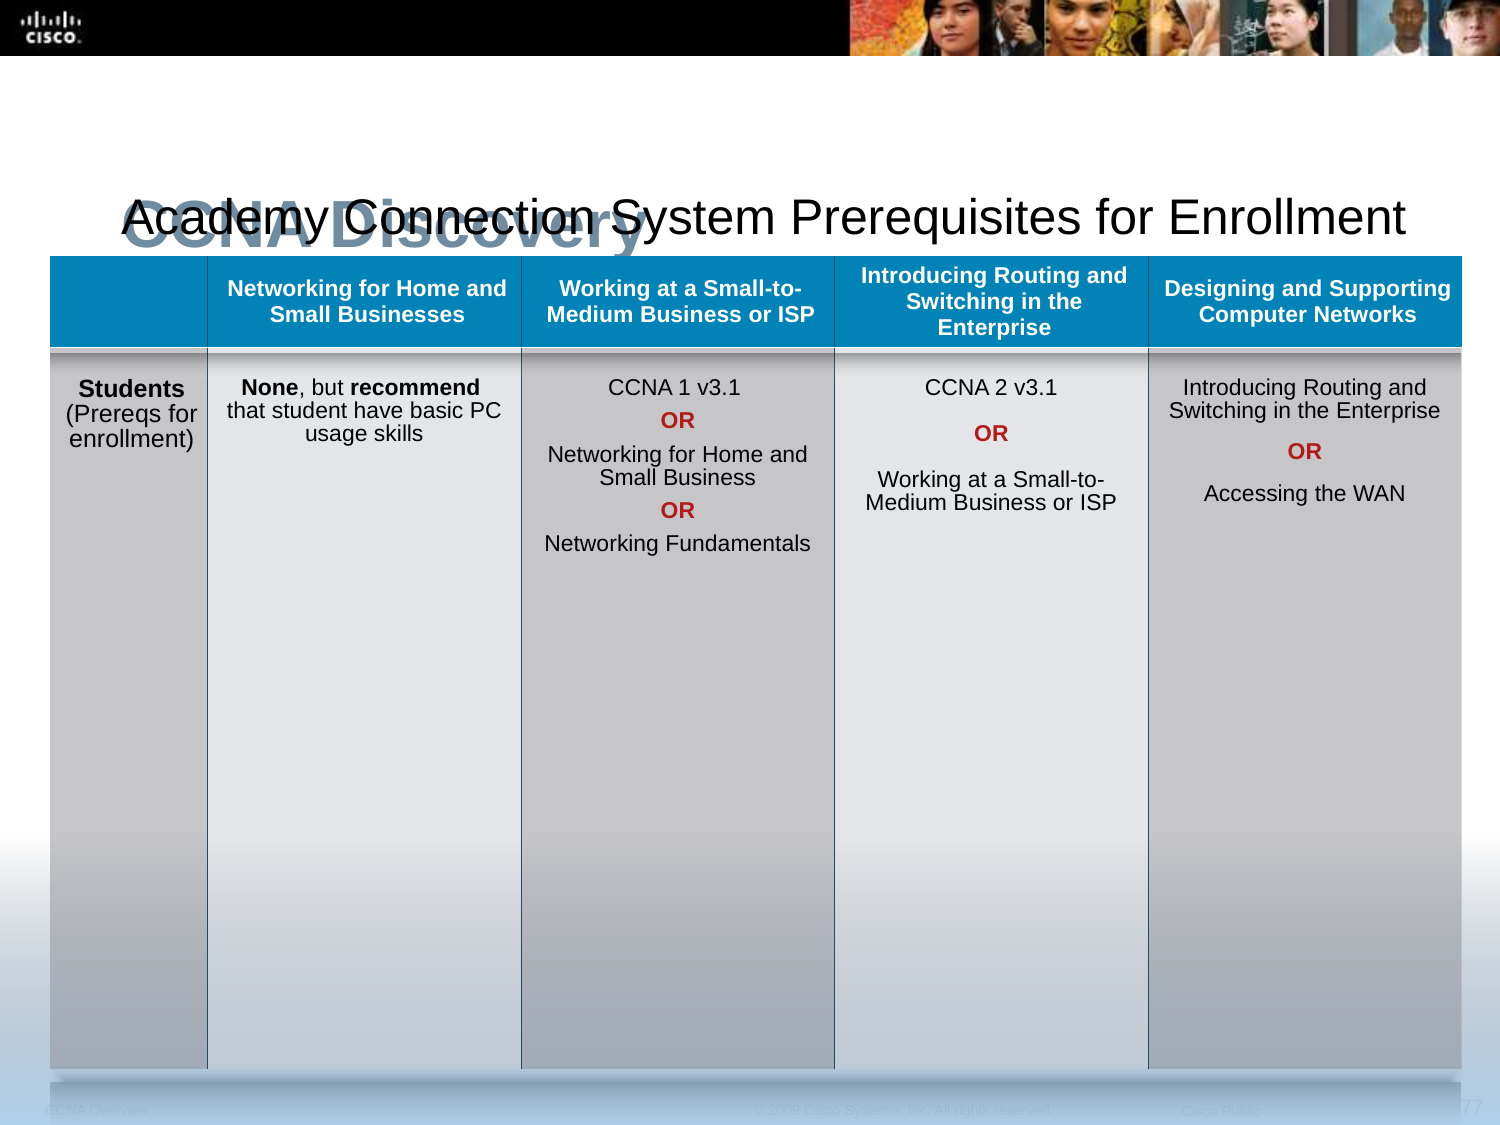

CCNA Discovery
Academy Connection System Prerequisites for Enrollment

|  | Networking for Home and Small Businesses | Working at a Small-to-Medium Business or ISP | Introducing Routing and Switching in the Enterprise | Designing and Supporting Computer Networks |
| --- | --- | --- | --- | --- |
| Students (Prereqs for enrollment) | None, but recommend that student have basic PC usage skills | CCNA 1 v3.1 OR Networking for Home and Small Business OR Networking Fundamentals | CCNA 2 v3.1 OR Working at a Small-to-Medium Business or ISP | Introducing Routing and Switching in the Enterprise OR Accessing the WAN |